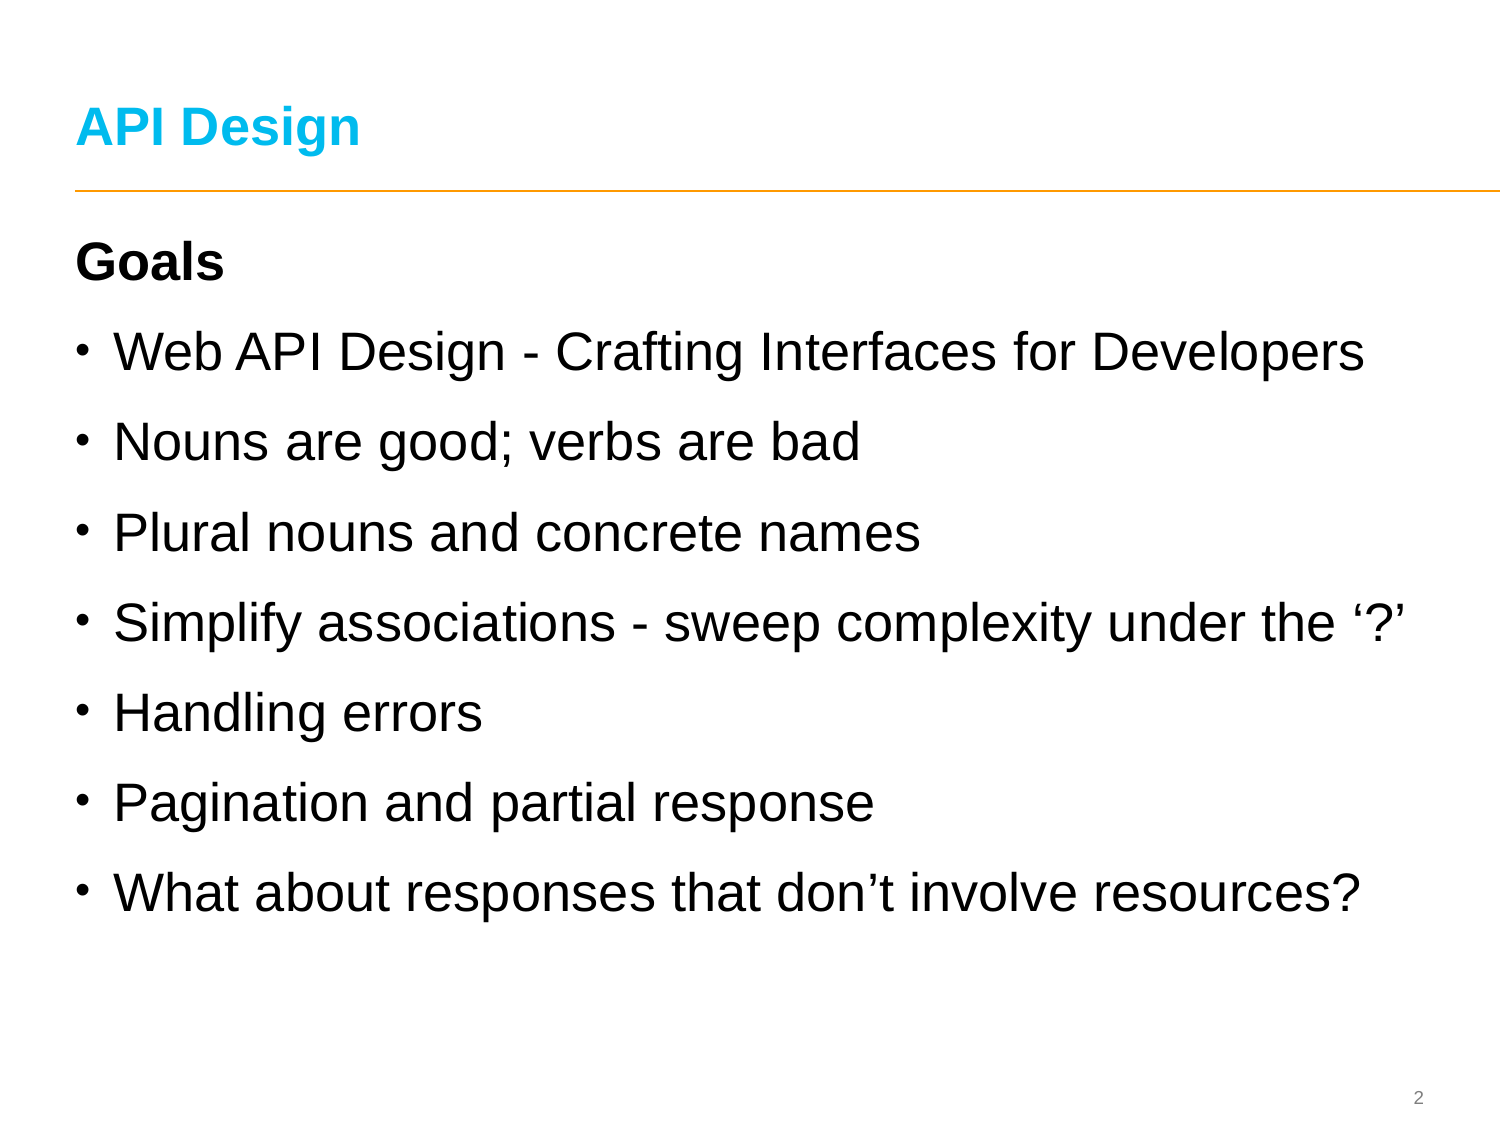

# API Design
Goals
Web API Design - Crafting Interfaces for Developers
Nouns are good; verbs are bad
Plural nouns and concrete names
Simplify associations - sweep complexity under the ‘?’
Handling errors
Pagination and partial response
What about responses that don’t involve resources?